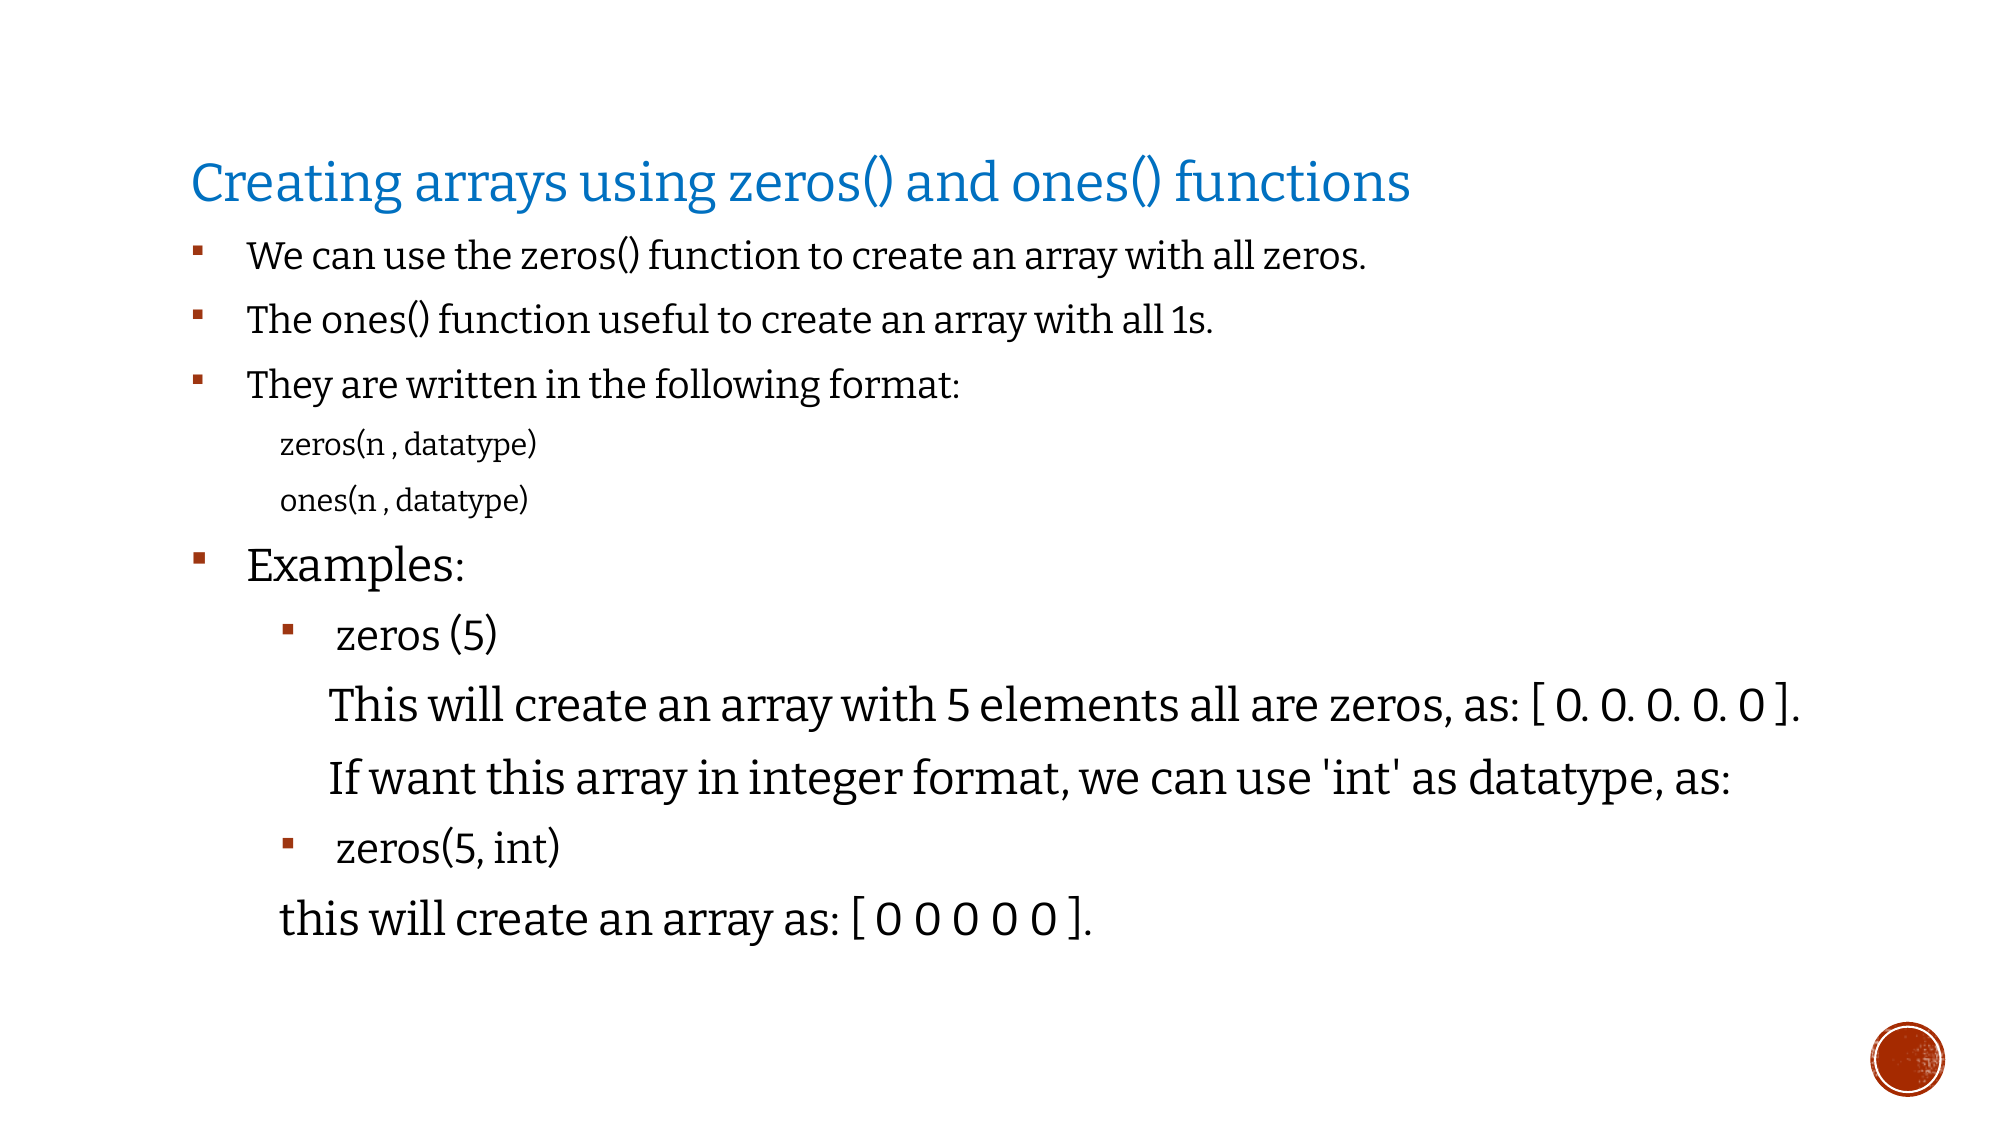

Creating arrays using zeros() and ones() functions
We can use the zeros() function to create an array with all zeros.
The ones() function useful to create an array with all 1s.
They are written in the following format:
zeros(n , datatype)
ones(n , datatype)
Examples:
zeros (5)
	This will create an array with 5 elements all are zeros, as: [ 0. 0. 0. 0. 0 ].
	If want this array in integer format, we can use 'int' as datatype, as:
zeros(5, int)
	this will create an array as: [ 0 0 0 0 0 ].